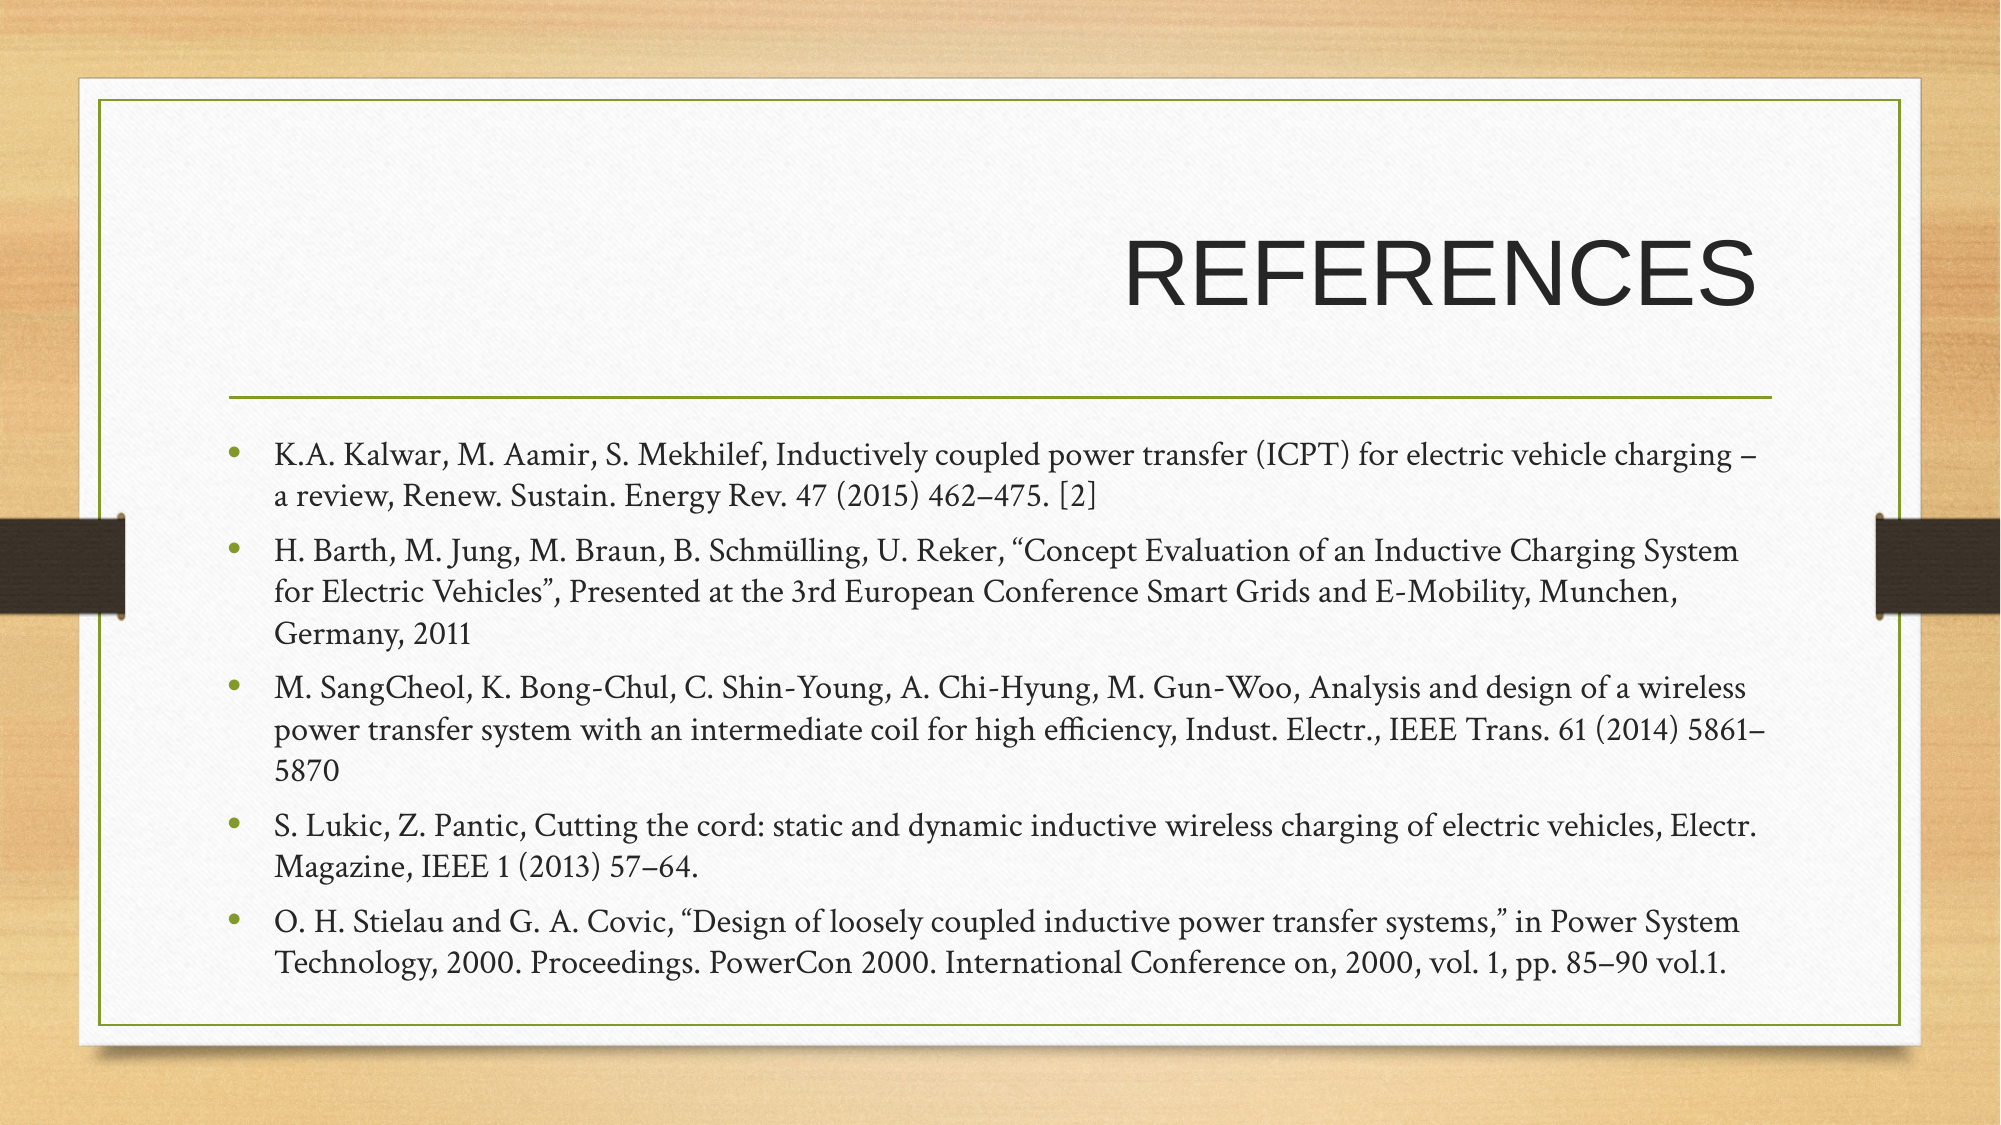

# REFERENCES
K.A. Kalwar, M. Aamir, S. Mekhilef, Inductively coupled power transfer (ICPT) for electric vehicle charging – a review, Renew. Sustain. Energy Rev. 47 (2015) 462–475. [2]
H. Barth, M. Jung, M. Braun, B. Schmülling, U. Reker, ‘‘Concept Evaluation of an Inductive Charging System for Electric Vehicles”, Presented at the 3rd European Conference Smart Grids and E-Mobility, Munchen, Germany, 2011
M. SangCheol, K. Bong-Chul, C. Shin-Young, A. Chi-Hyung, M. Gun-Woo, Analysis and design of a wireless power transfer system with an intermediate coil for high efficiency, Indust. Electr., IEEE Trans. 61 (2014) 5861– 5870
S. Lukic, Z. Pantic, Cutting the cord: static and dynamic inductive wireless charging of electric vehicles, Electr. Magazine, IEEE 1 (2013) 57–64.
O. H. Stielau and G. A. Covic, “Design of loosely coupled inductive power transfer systems,” in Power System Technology, 2000. Proceedings. PowerCon 2000. International Conference on, 2000, vol. 1, pp. 85–90 vol.1.